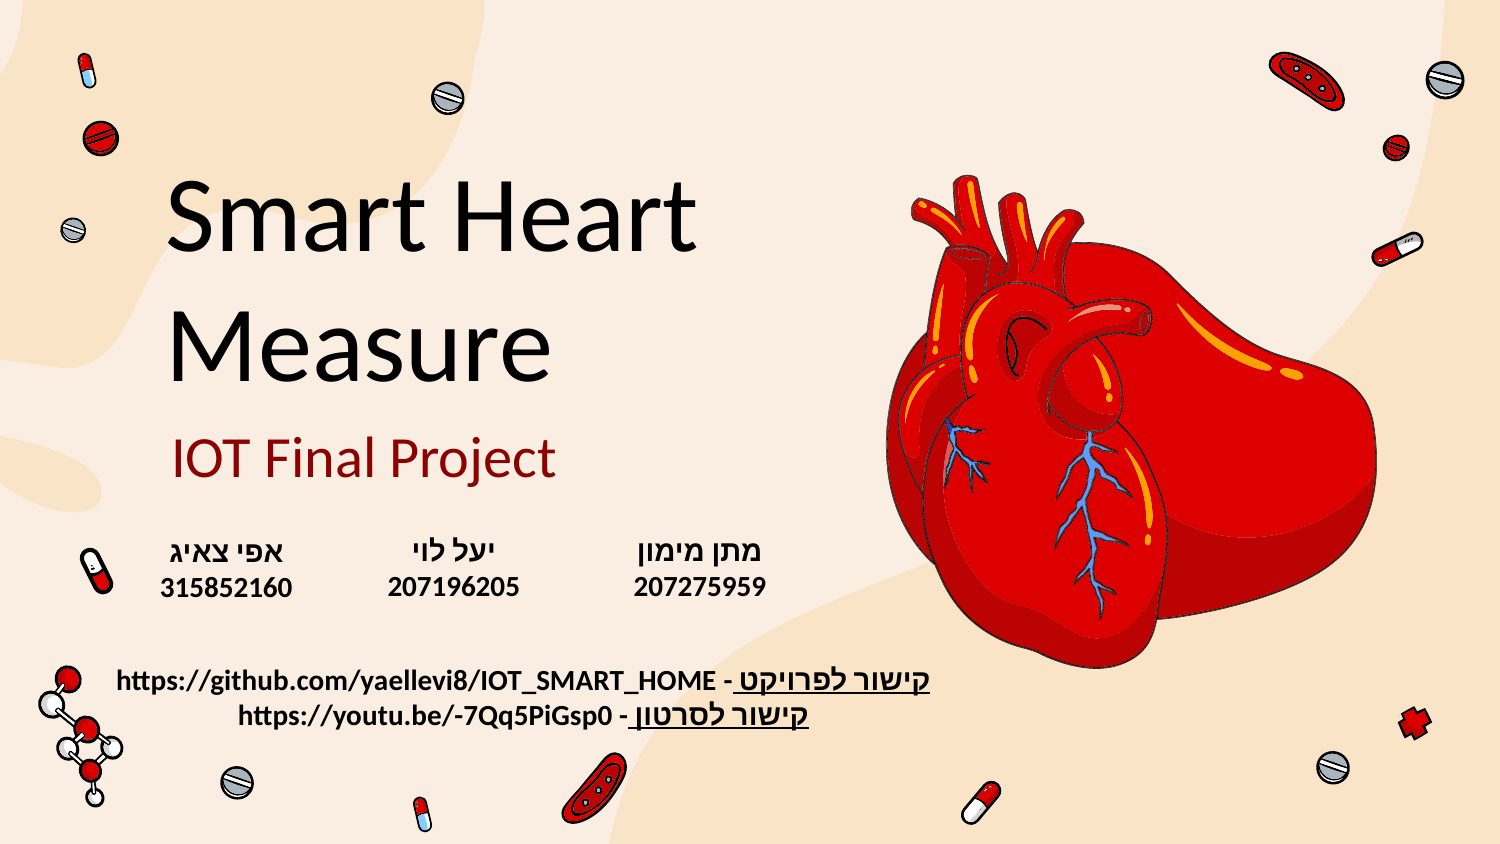

# Smart Heart Measure

IOT Final Project
יעל לוי
207196205
מתן מימון
207275959
אפי צאיג
315852160

קישור לפרויקט - https://github.com/yaellevi8/IOT_SMART_HOME
קישור לסרטון - https://youtu.be/-7Qq5PiGsp0